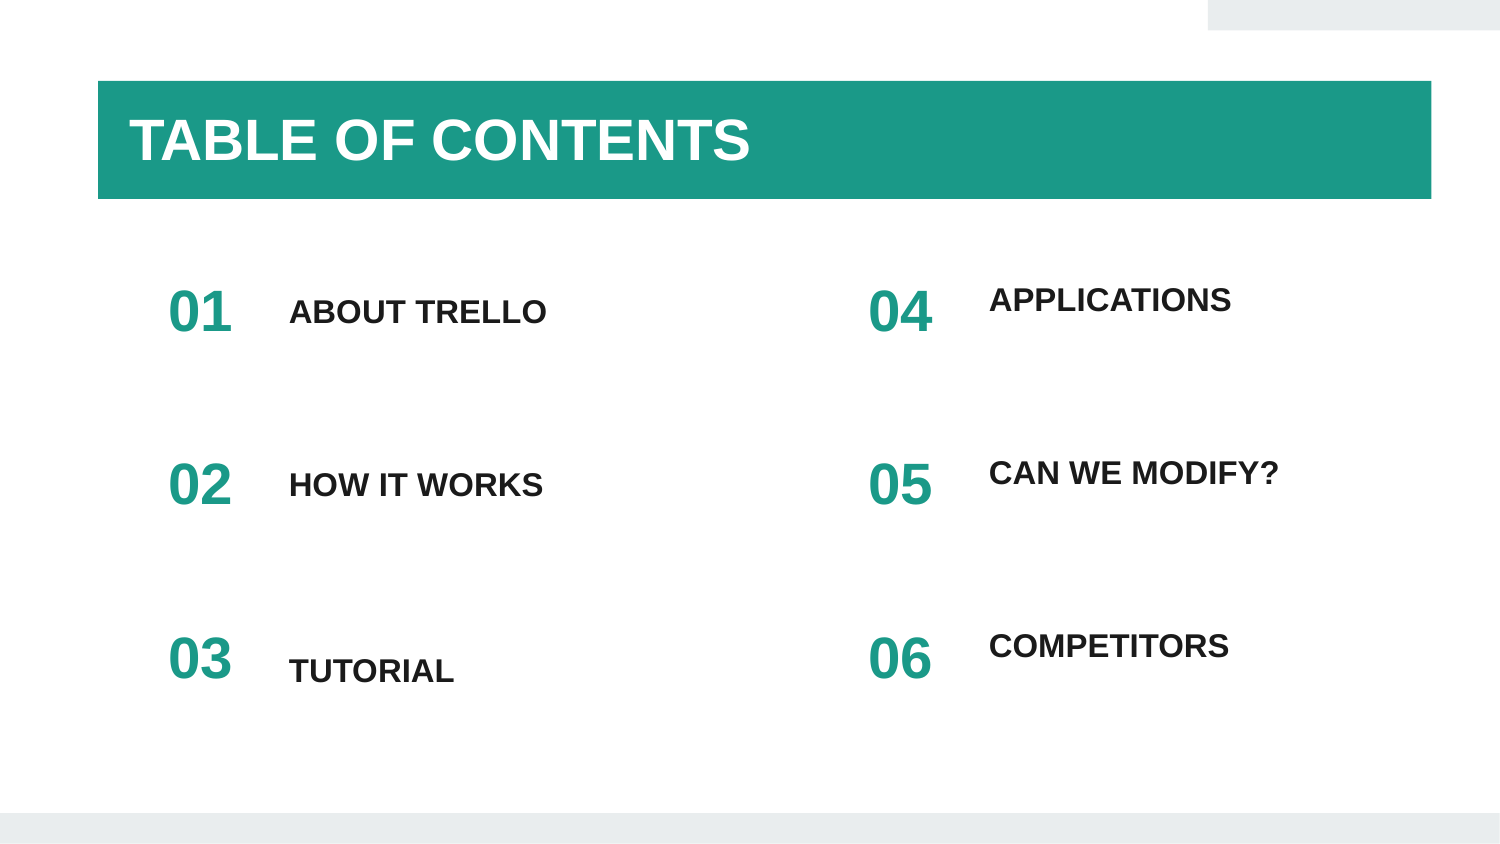

TABLE OF CONTENTS
01
04
APPLICATIONS
# ABOUT TRELLO
02
05
CAN WE MODIFY?
HOW IT WORKS
03
06
COMPETITORS
TUTORIAL